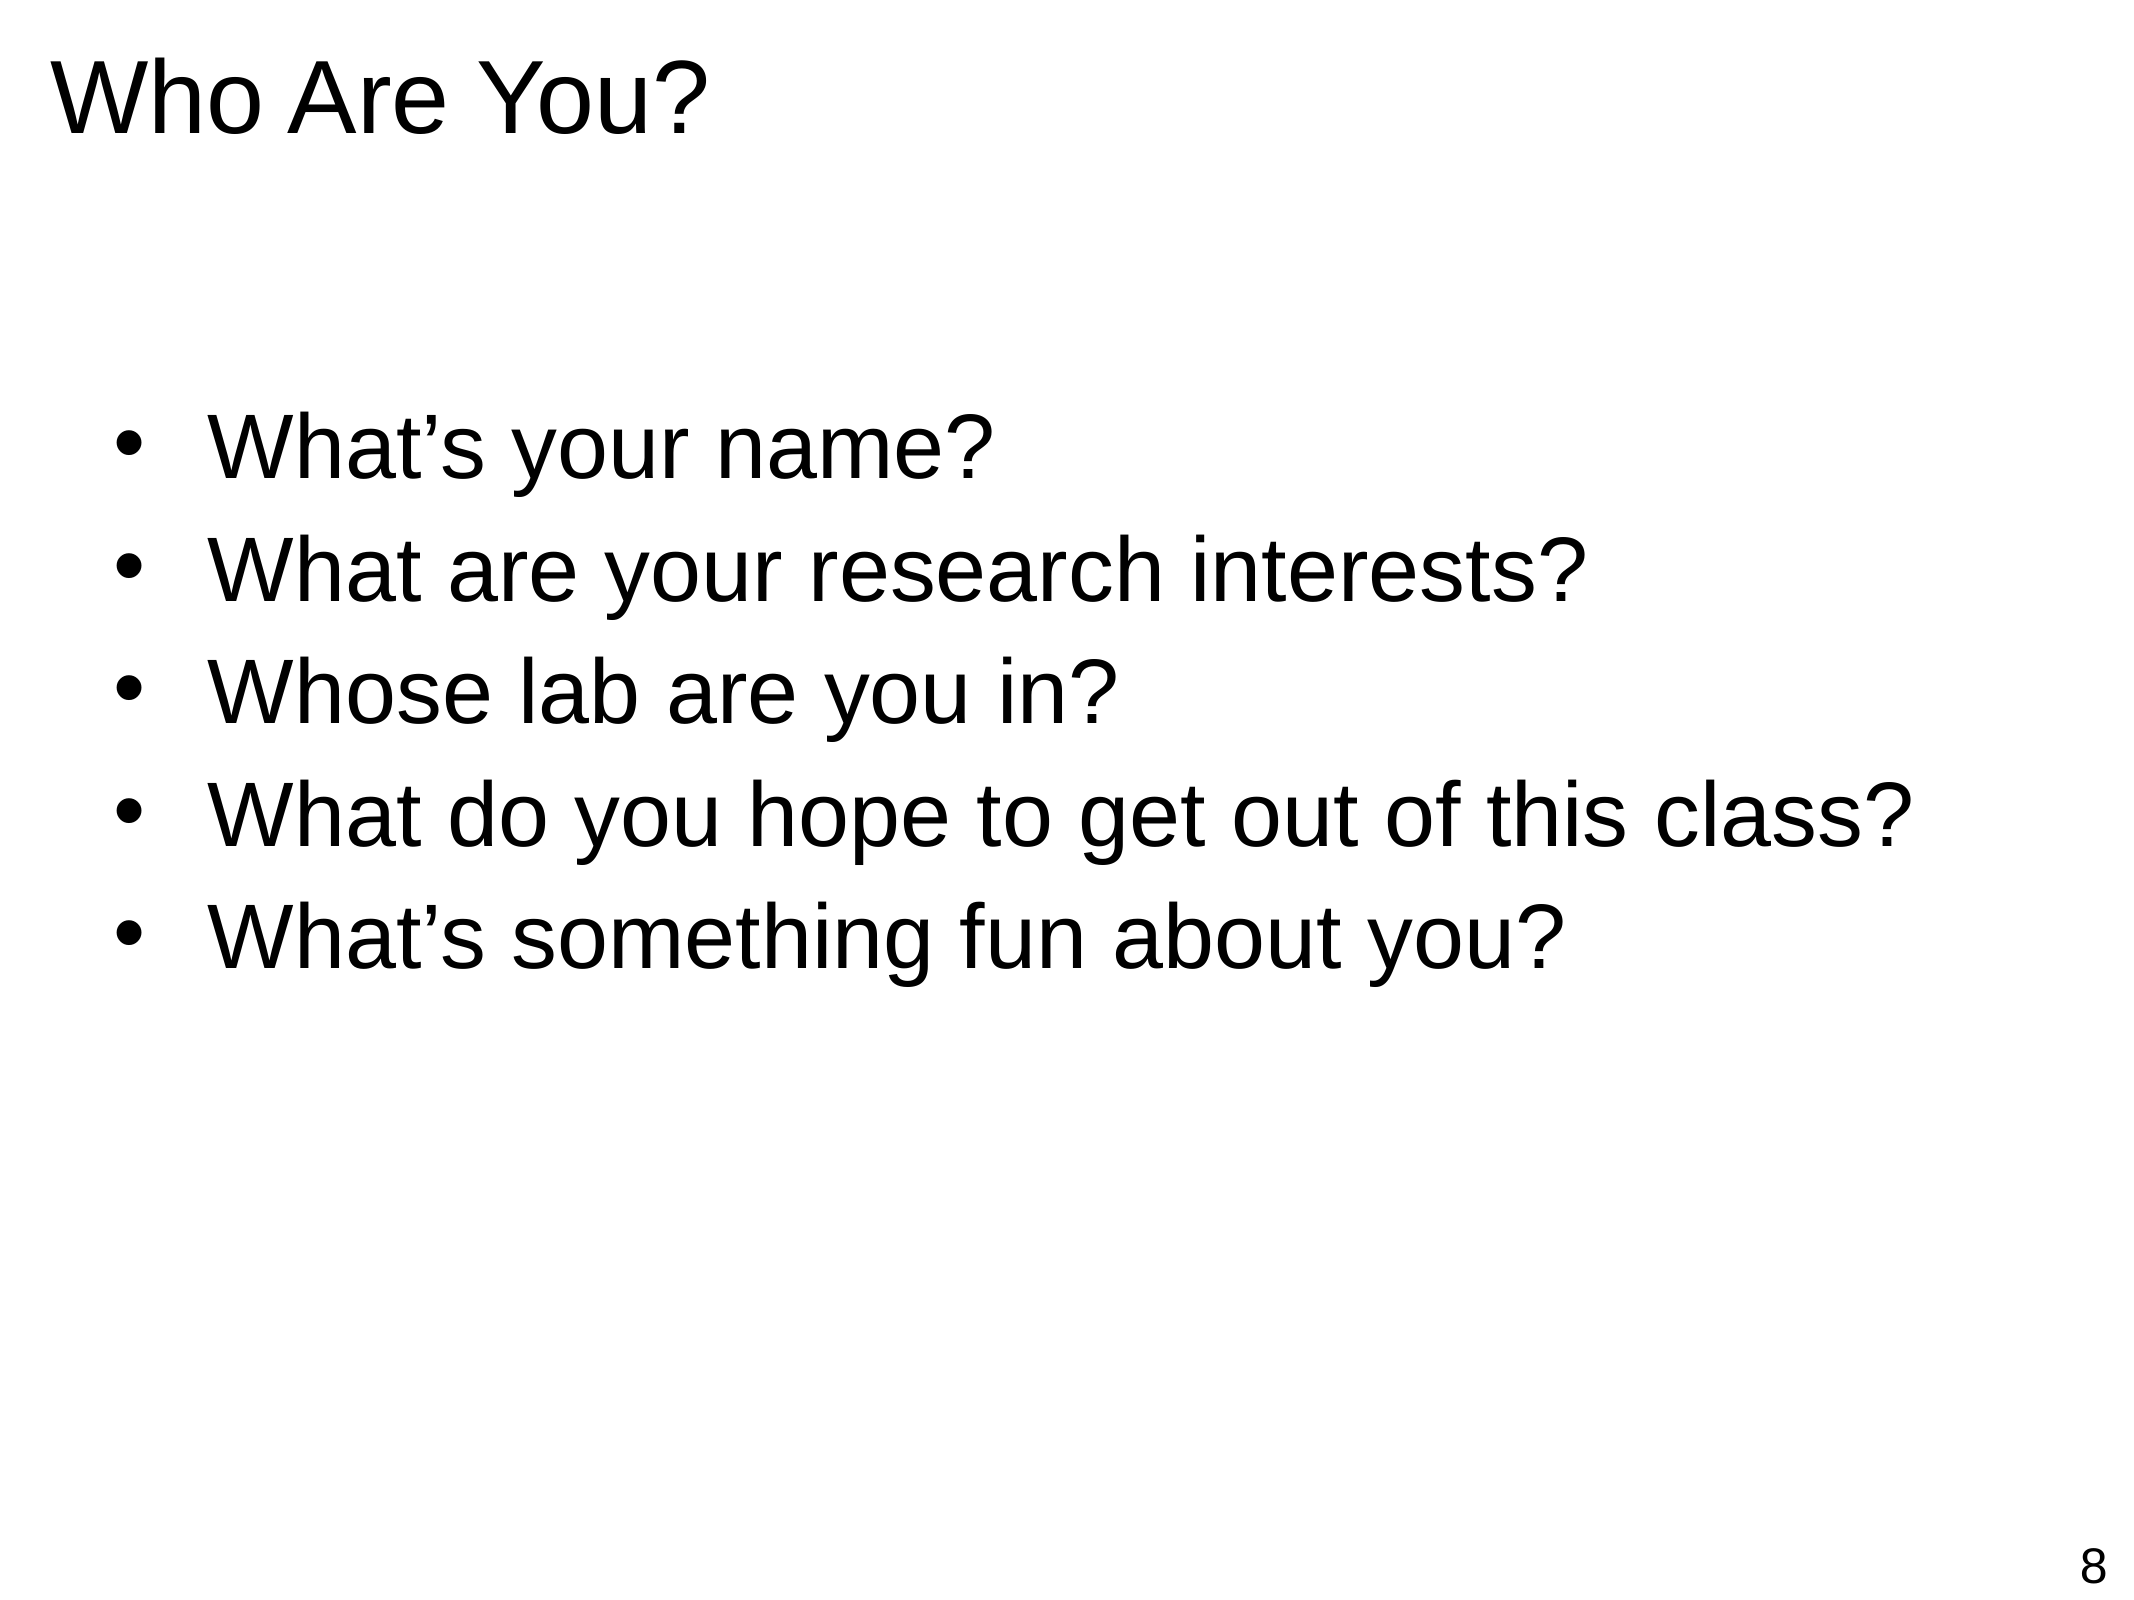

Who Are You?
What’s your name?
What are your research interests?
Whose lab are you in?
What do you hope to get out of this class?
What’s something fun about you?

8